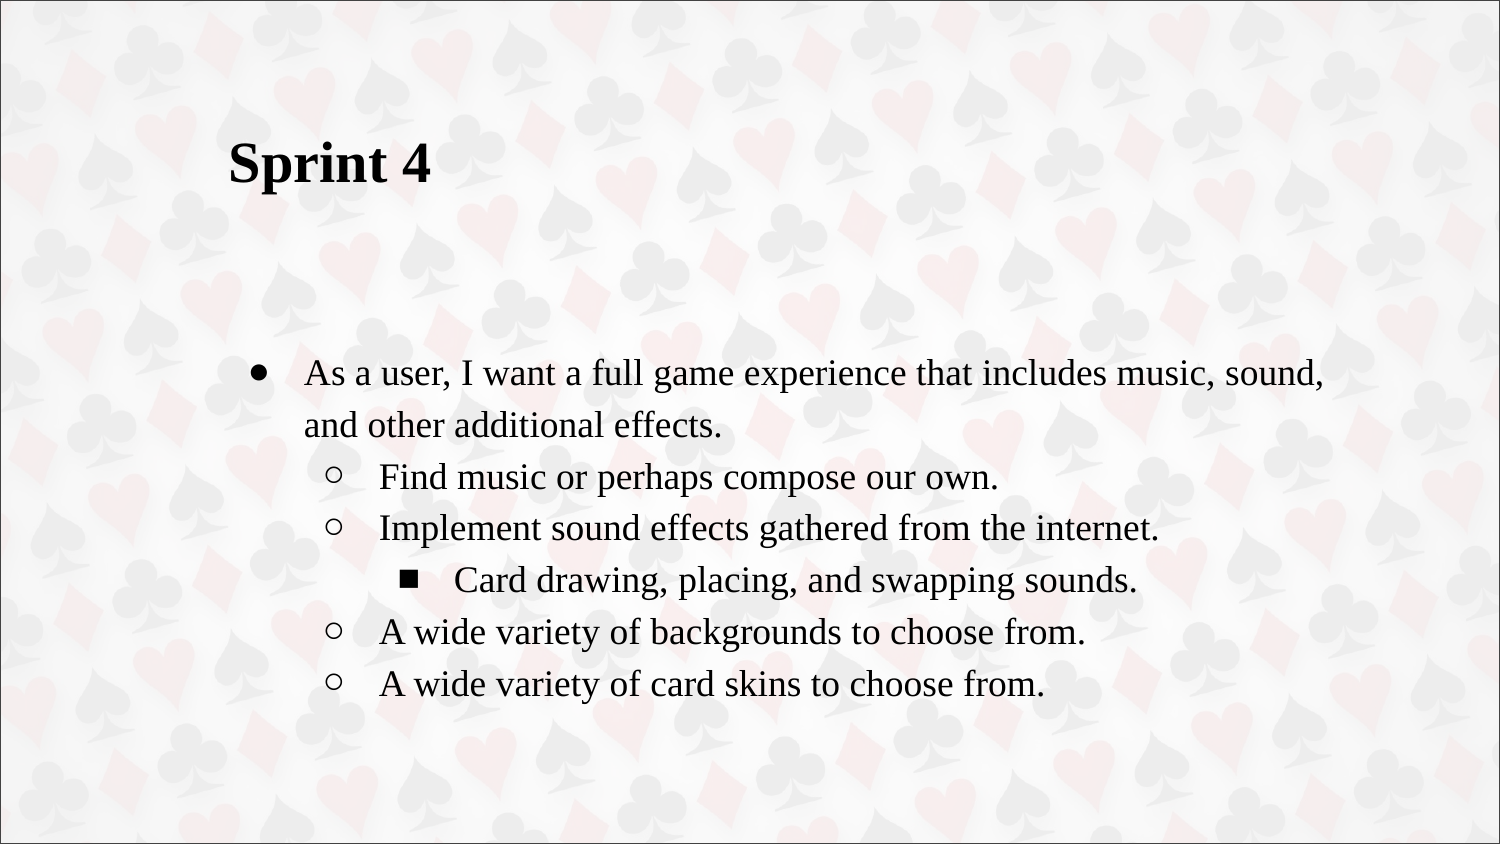

# Sprint 4
As a user, I want a full game experience that includes music, sound, and other additional effects.
Find music or perhaps compose our own.
Implement sound effects gathered from the internet.
Card drawing, placing, and swapping sounds.
A wide variety of backgrounds to choose from.
A wide variety of card skins to choose from.